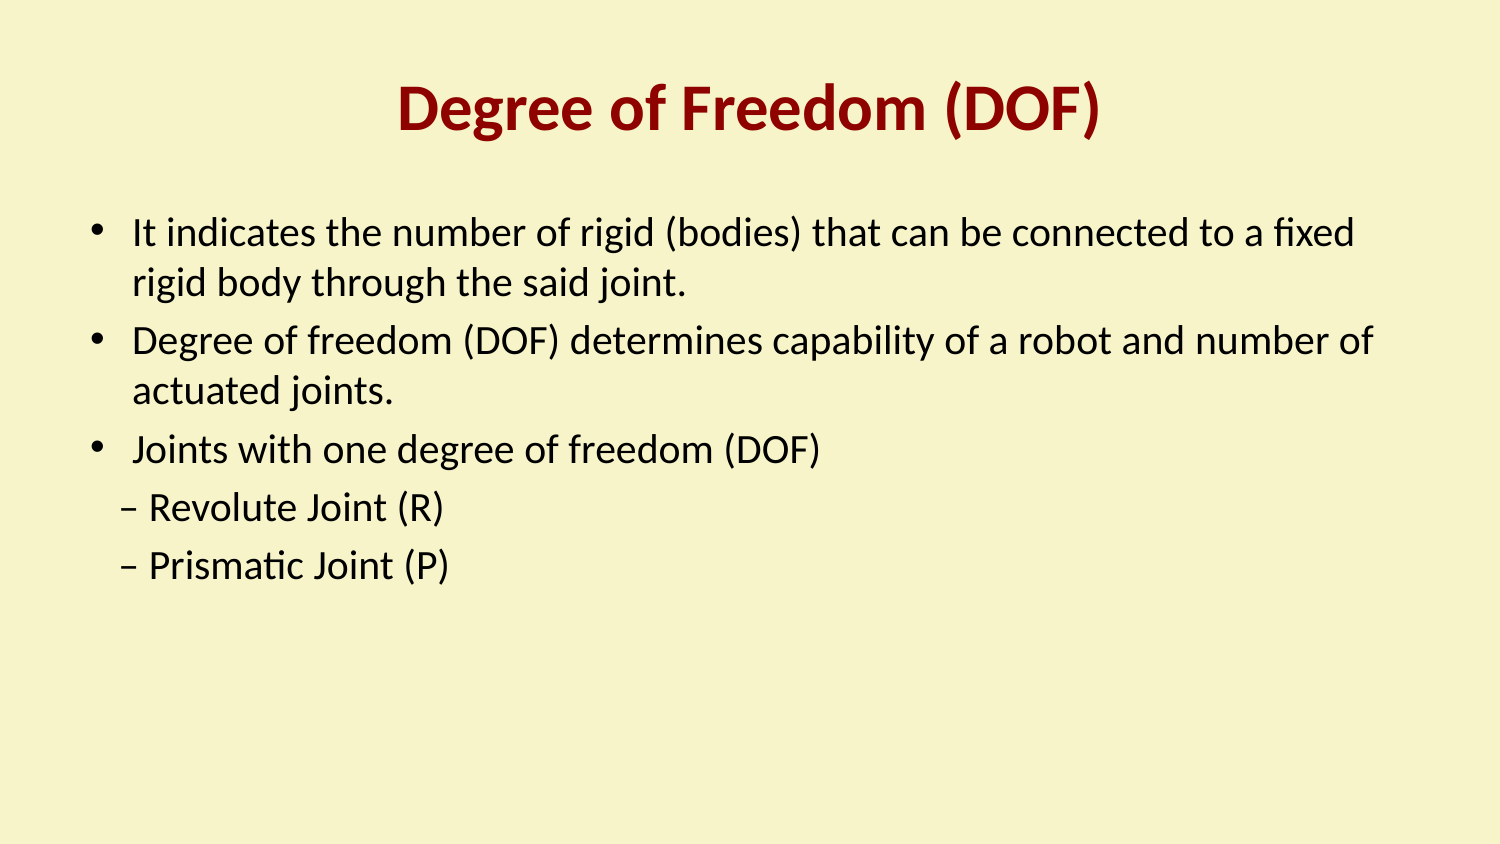

# Degree of Freedom (DOF)
It indicates the number of rigid (bodies) that can be connected to a fixed rigid body through the said joint.
Degree of freedom (DOF) determines capability of a robot and number of actuated joints.
Joints with one degree of freedom (DOF)
   – Revolute Joint (R)
   – Prismatic Joint (P)